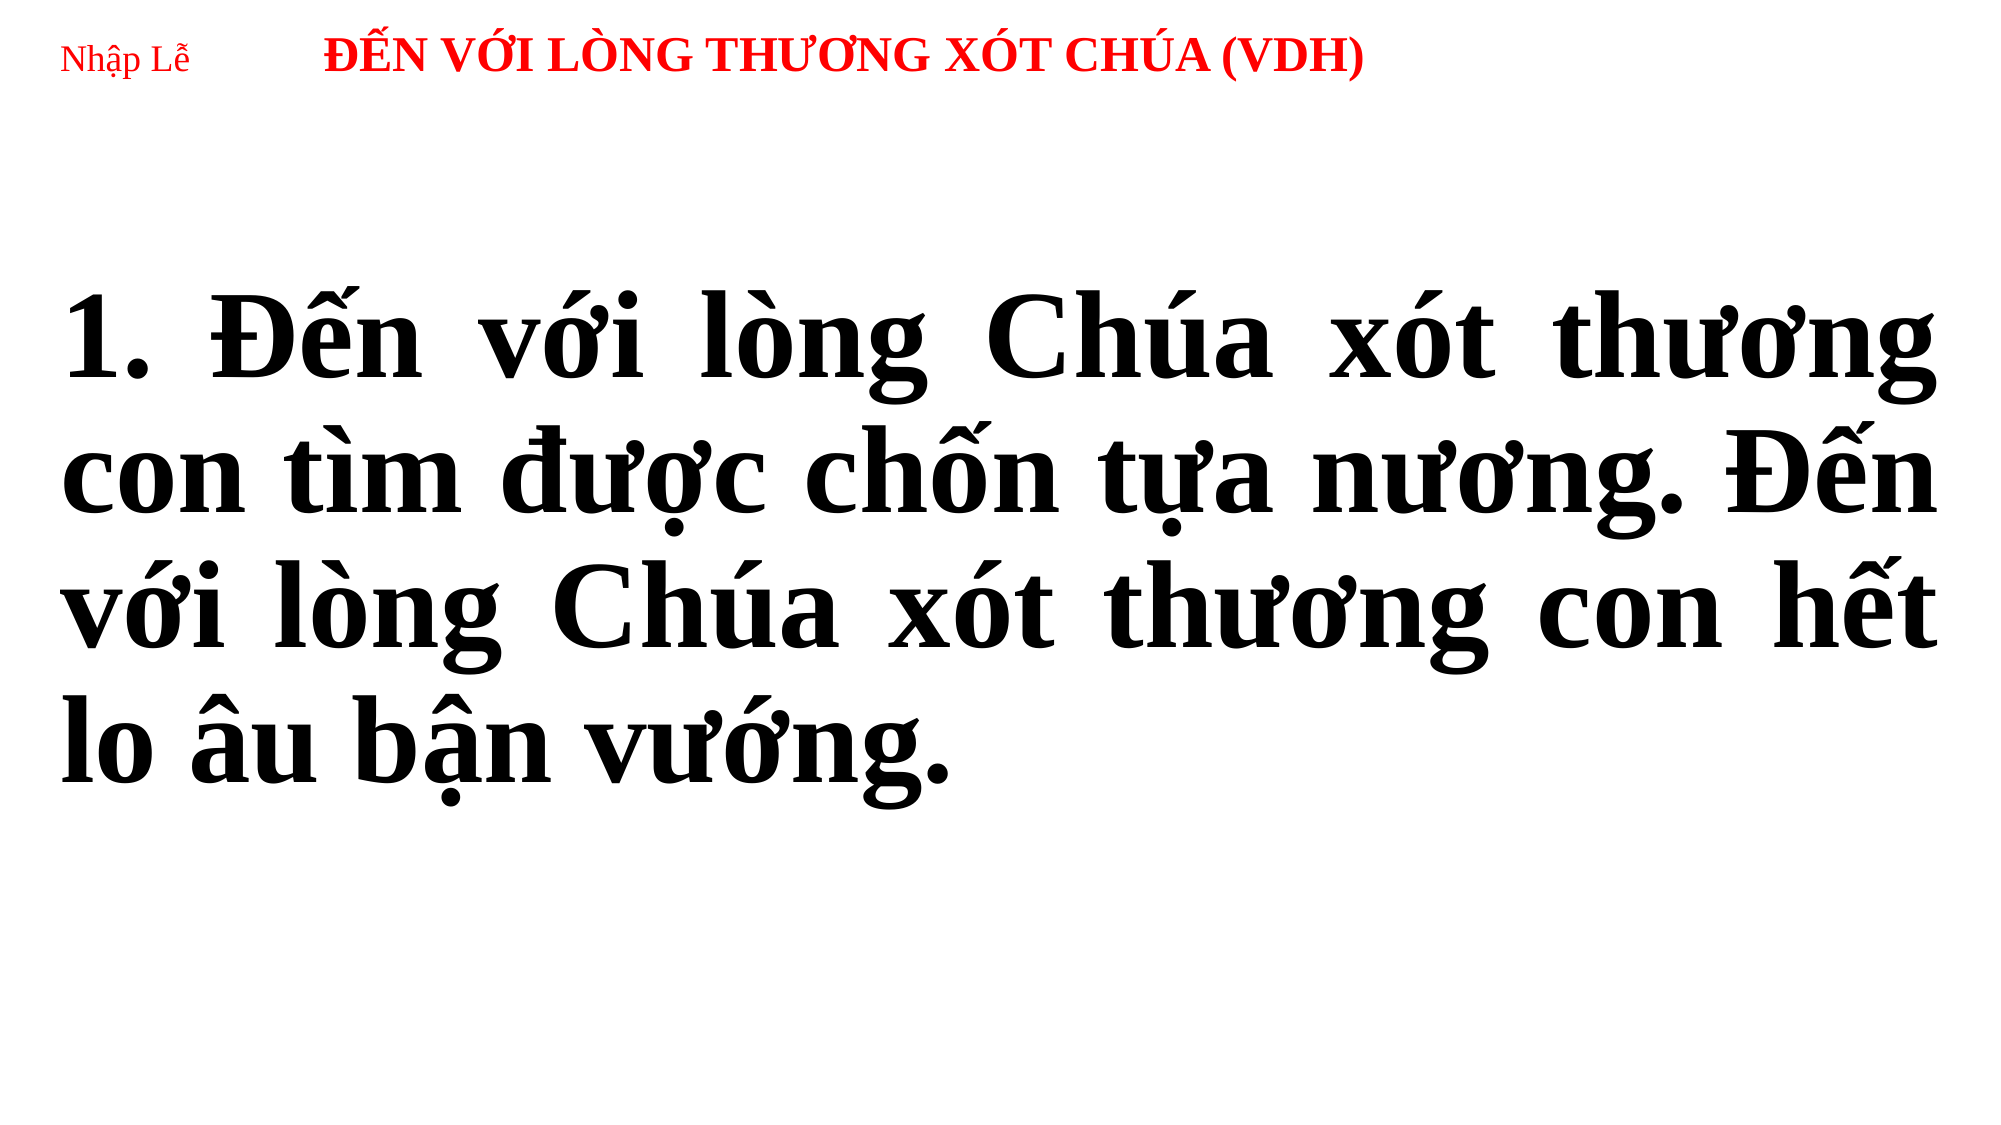

# Nhập Lễ              ĐẾN VỚI LÒNG THƯƠNG XÓT CHÚA (VDH)
1. Đến với lòng Chúa xót thương con tìm được chốn tựa nương. Đến với lòng Chúa xót thương con hết lo âu bận vướng.